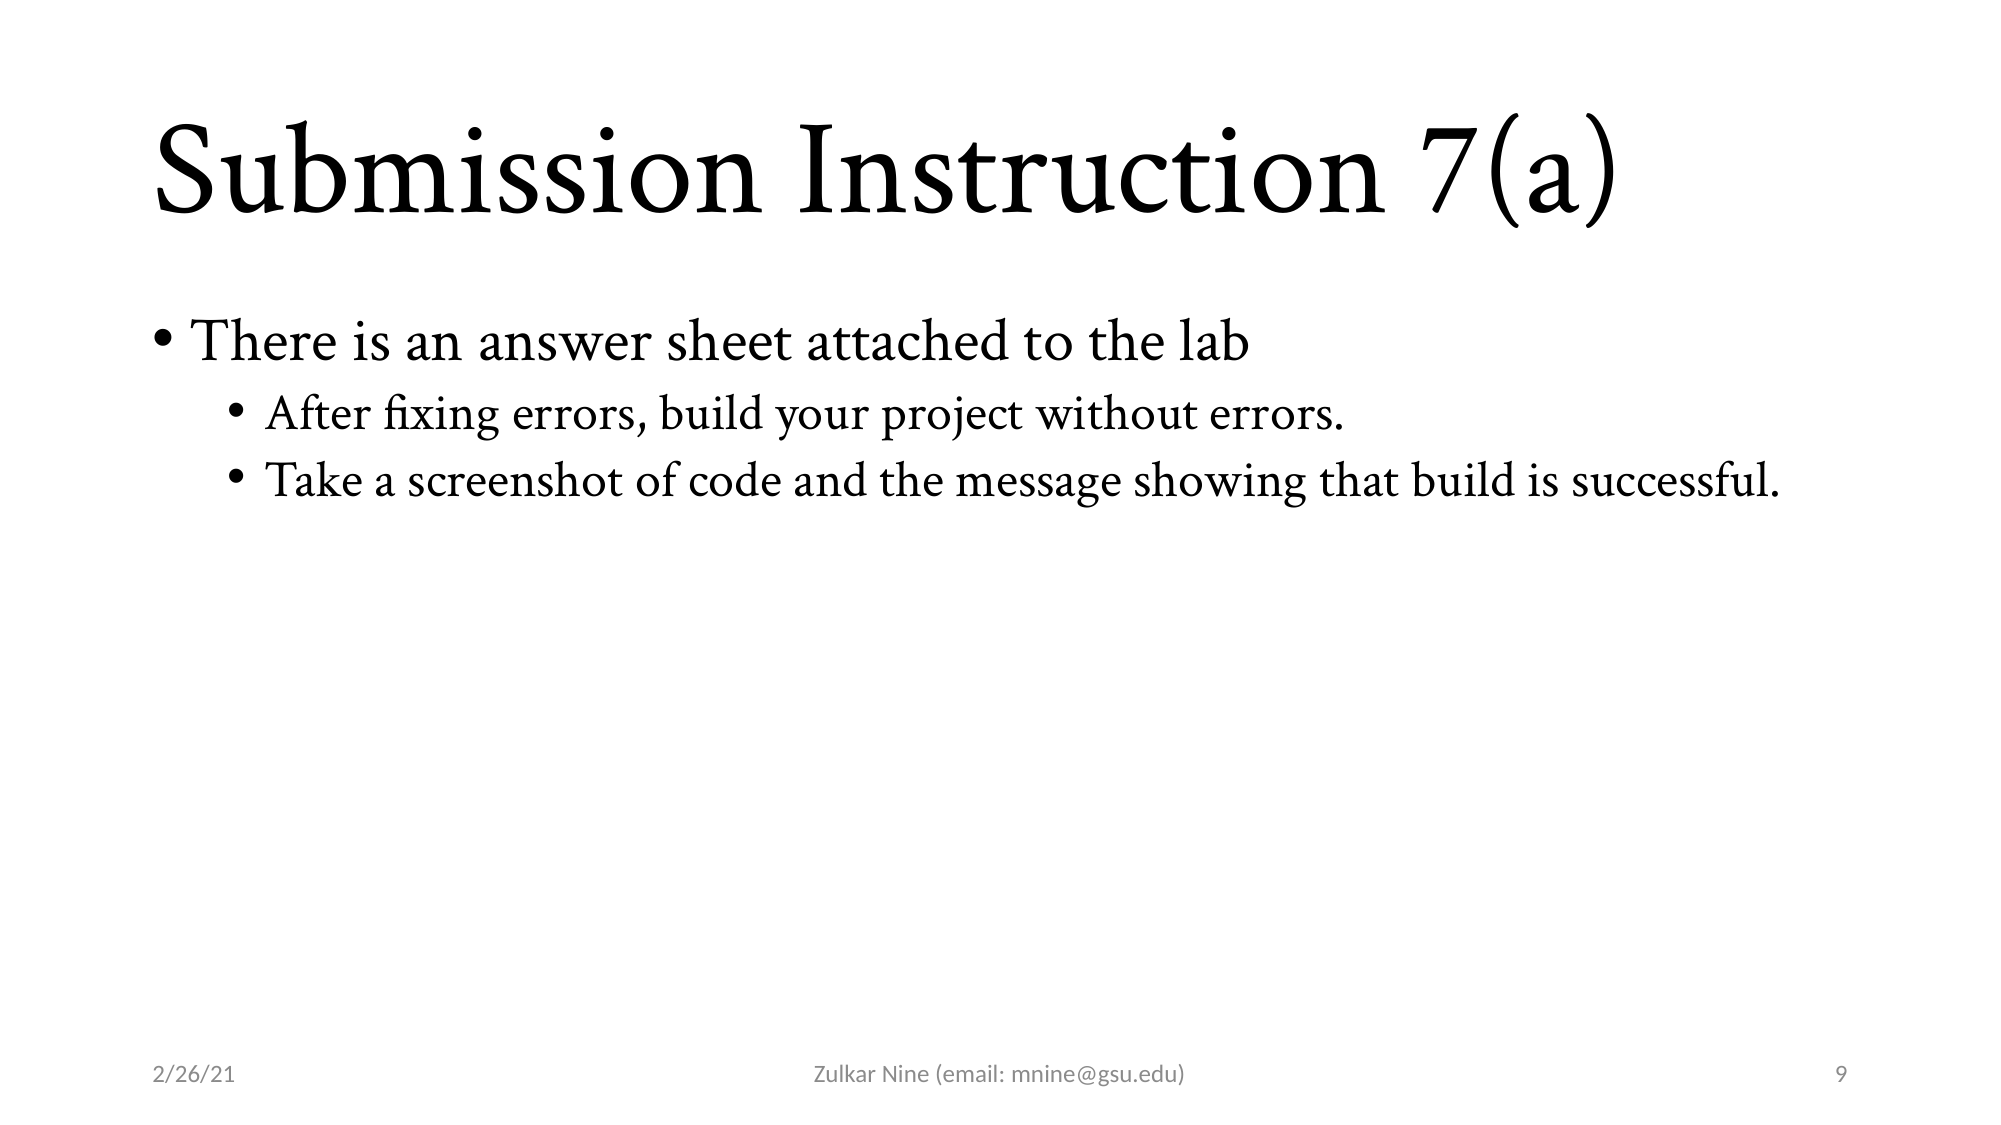

# Submission Instruction 7(a)
There is an answer sheet attached to the lab
After fixing errors, build your project without errors.
Take a screenshot of code and the message showing that build is successful.

2/26/21
Zulkar Nine (email: mnine@gsu.edu)
9